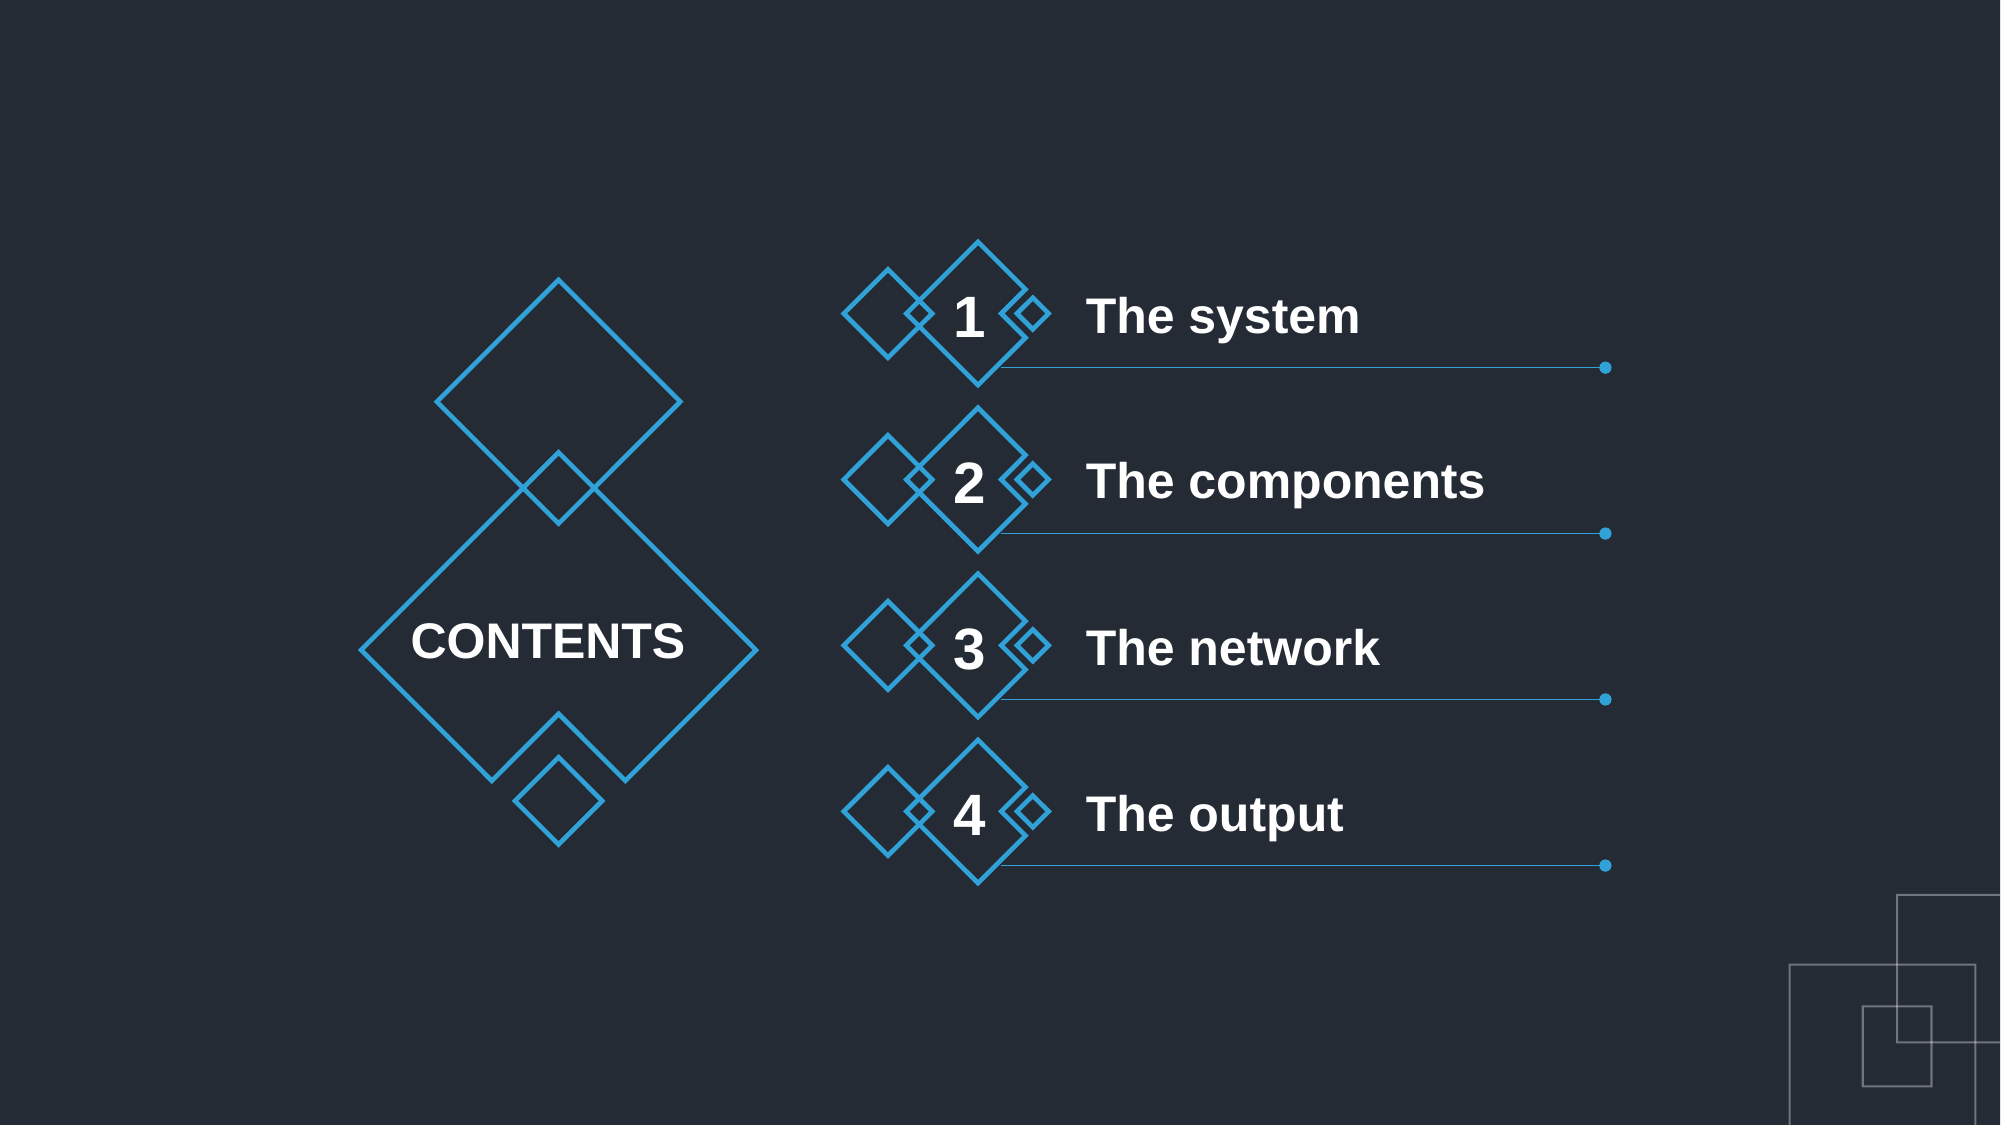

1
The system

2
The components

CONTENTS
3
The network

4
The output